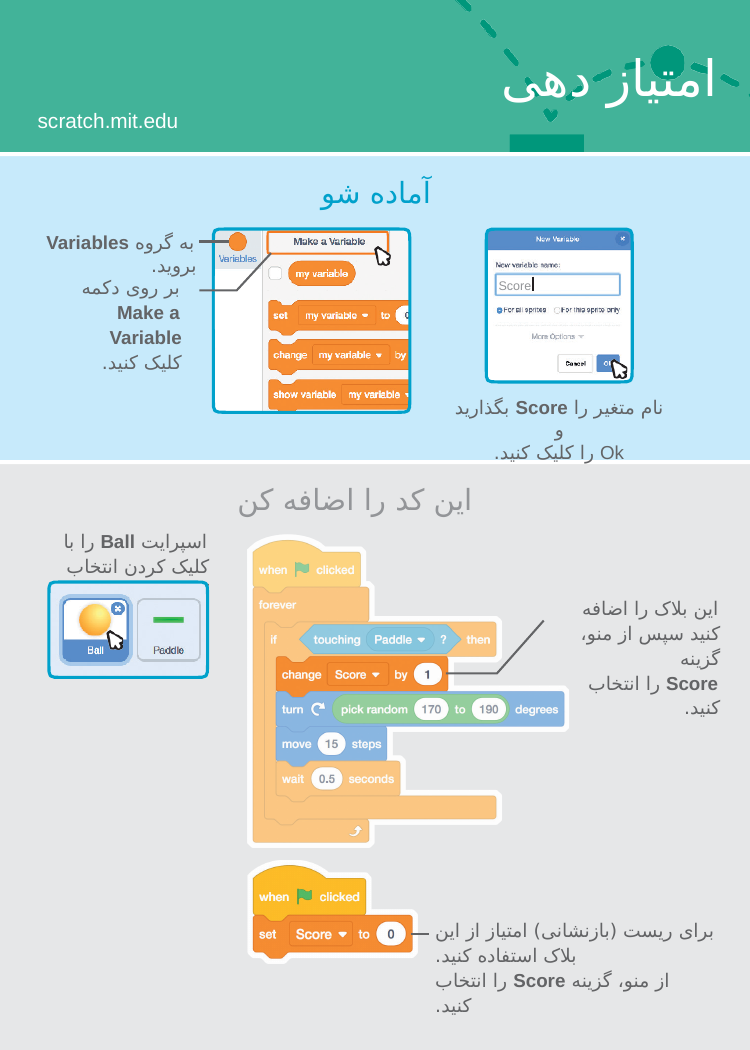

# امتیاز دهی
scratch.mit.edu

آماده شو

به گروه Variables بروید.

بر روی دکمه
Make a Variable
کلیک کنید.

Score

نام متغیر را Score بگذارید و
Ok را کلیک کنید.

این کد را اضافه کن
اسپرایت Ball را با کلیک کردن انتخاب کنید.

این بلاک را اضافه کنید سپس از منو، گزینه
Score را انتخاب کنید.

برای ریست (بازنشانی) امتیاز از این بلاک استفاده کنید.
 از منو، گزینه Score را انتخاب کنید.